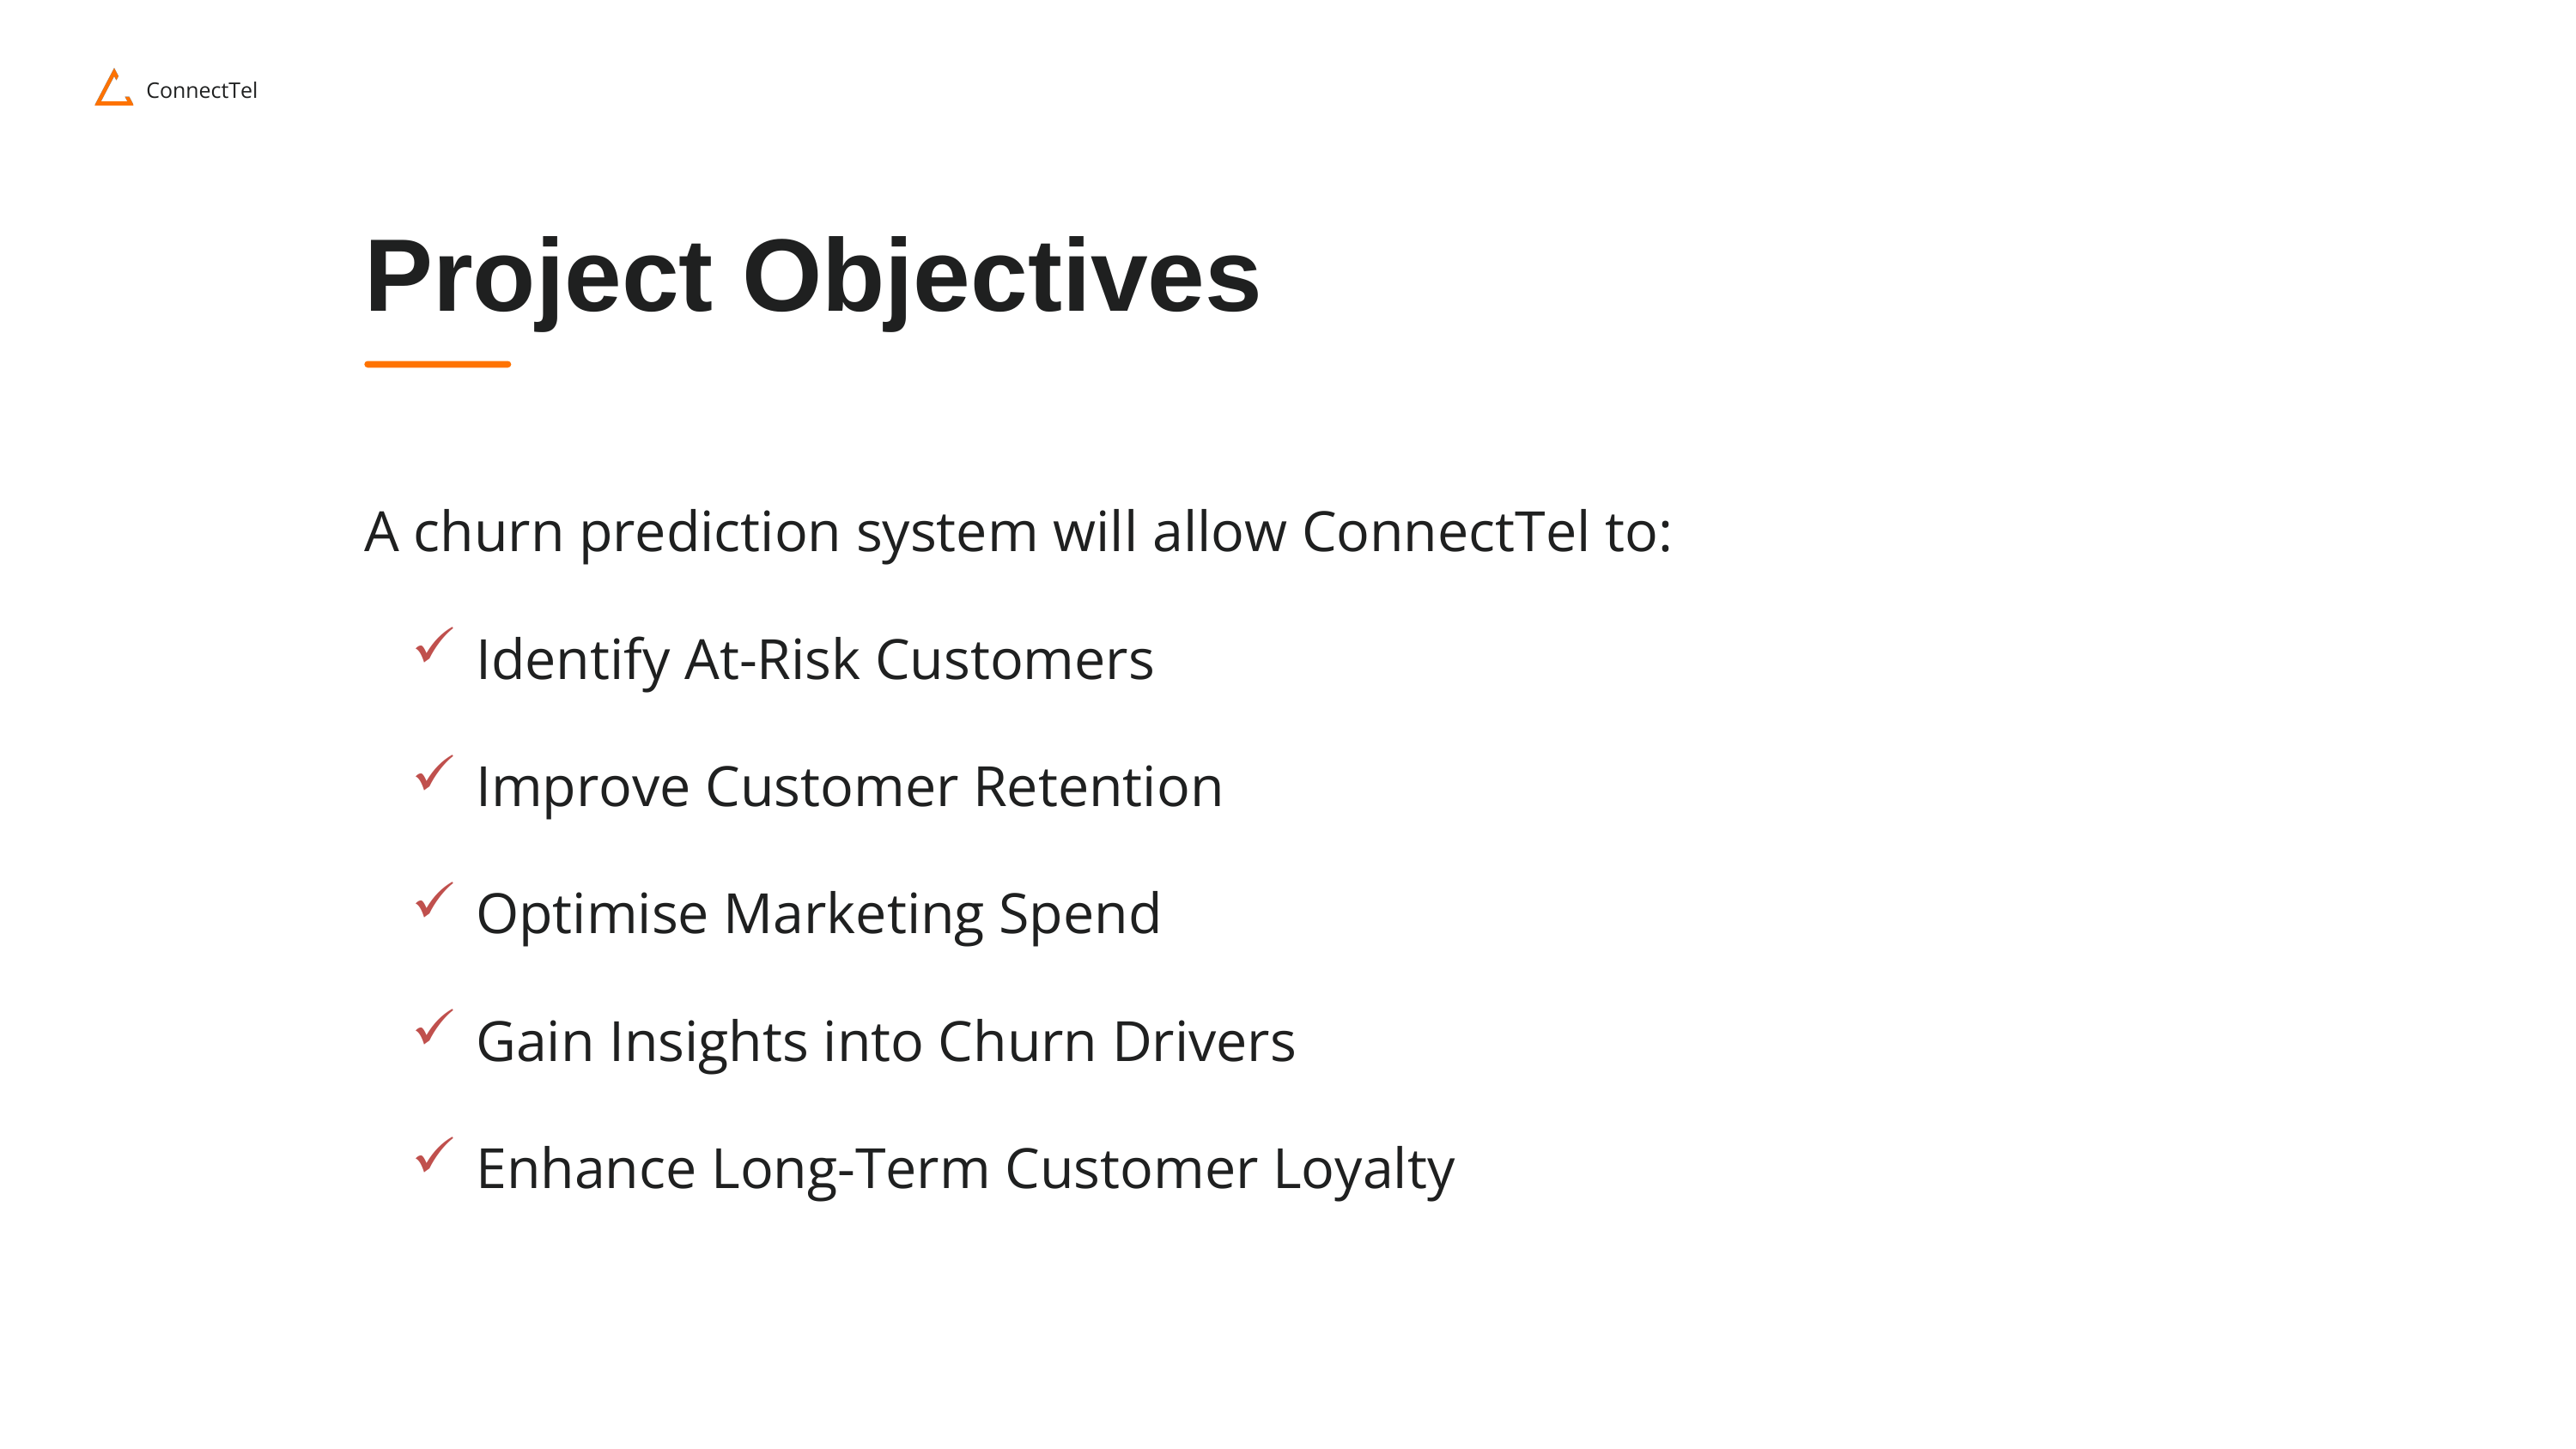

ConnectTel
Project Objectives

A churn prediction system will allow ConnectTel to:
Identify At-Risk Customers
Improve Customer Retention
Optimise Marketing Spend
Gain Insights into Churn Drivers
Enhance Long-Term Customer Loyalty